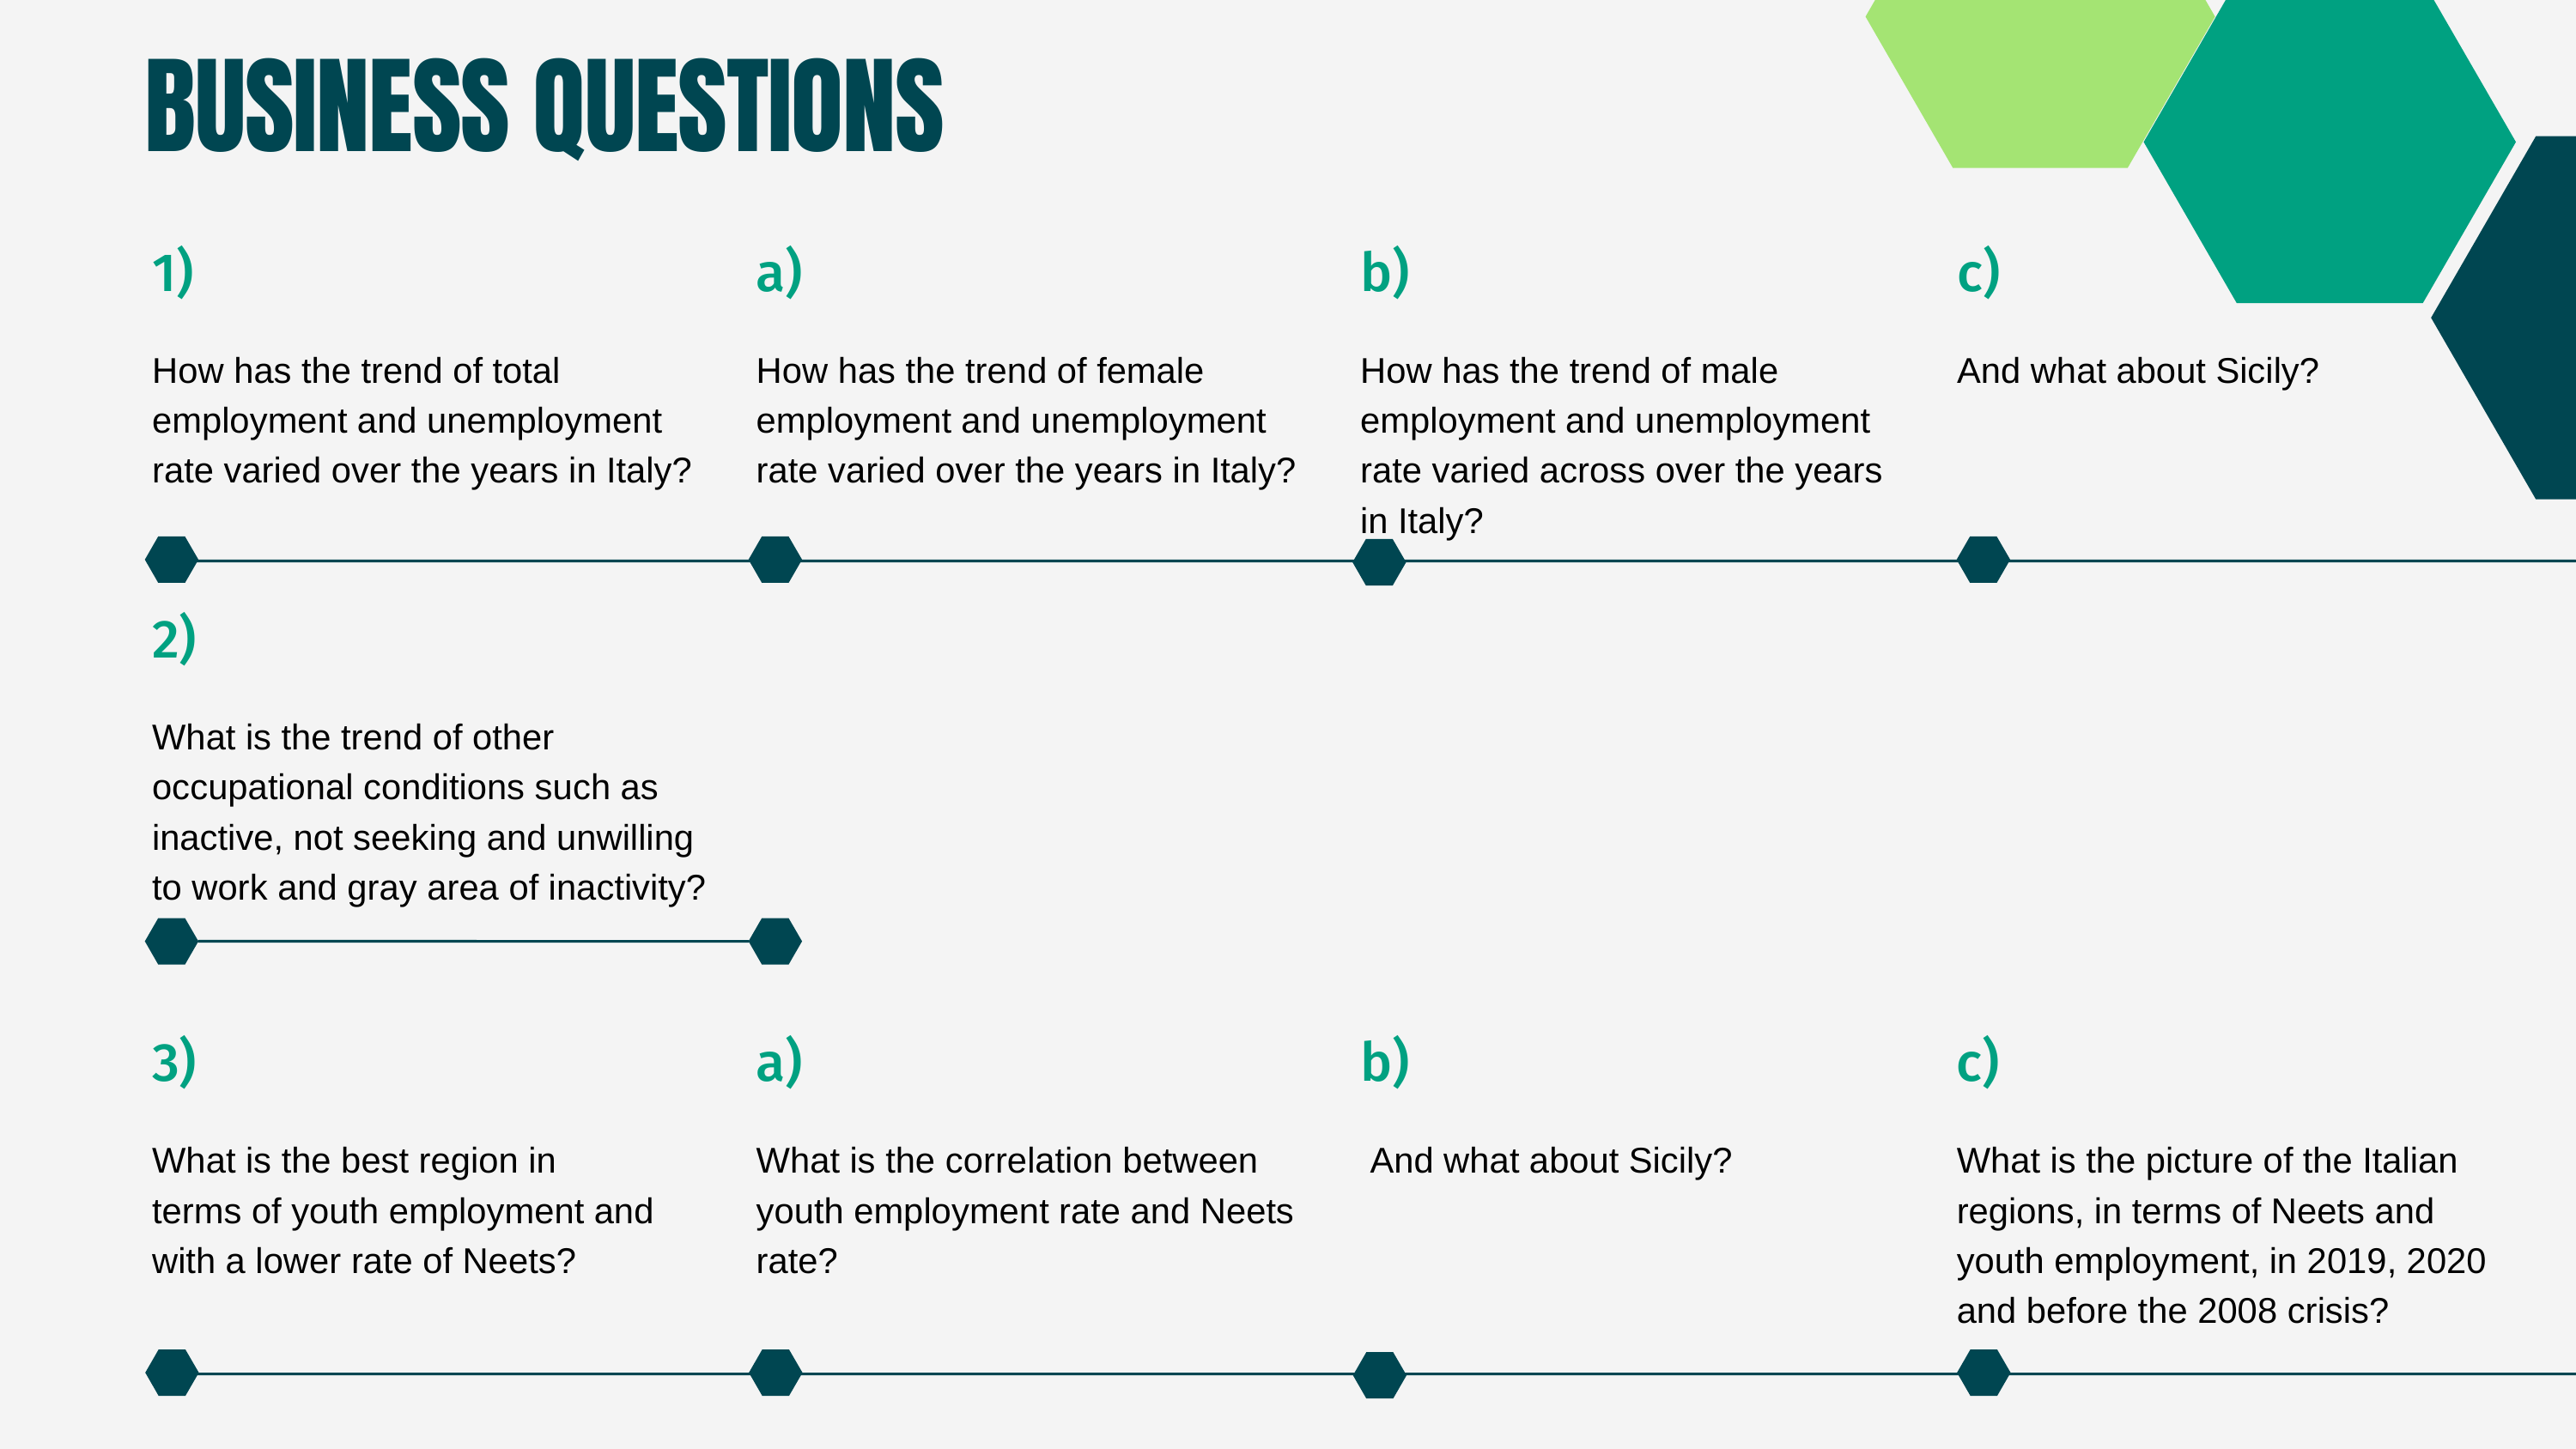

BUSINESS QUESTIONS

a)
How has the trend of female employment and unemployment rate varied over the years in Italy?

b)
How has the trend of male employment and unemployment rate varied across over the years in Italy?
c)
And what about Sicily?

1)
How has the trend of total employment and unemployment rate varied over the years in Italy?

2)
What is the trend of other occupational conditions such as inactive, not seeking and unwilling to work and gray area of inactivity?

3)
What is the best region in terms of youth employment and with a lower rate of Neets?
a)
What is the correlation between youth employment rate and Neets rate?
b)
 And what about Sicily?

c)
What is the picture of the Italian regions, in terms of Neets and youth employment, in 2019, 2020 and before the 2008 crisis?